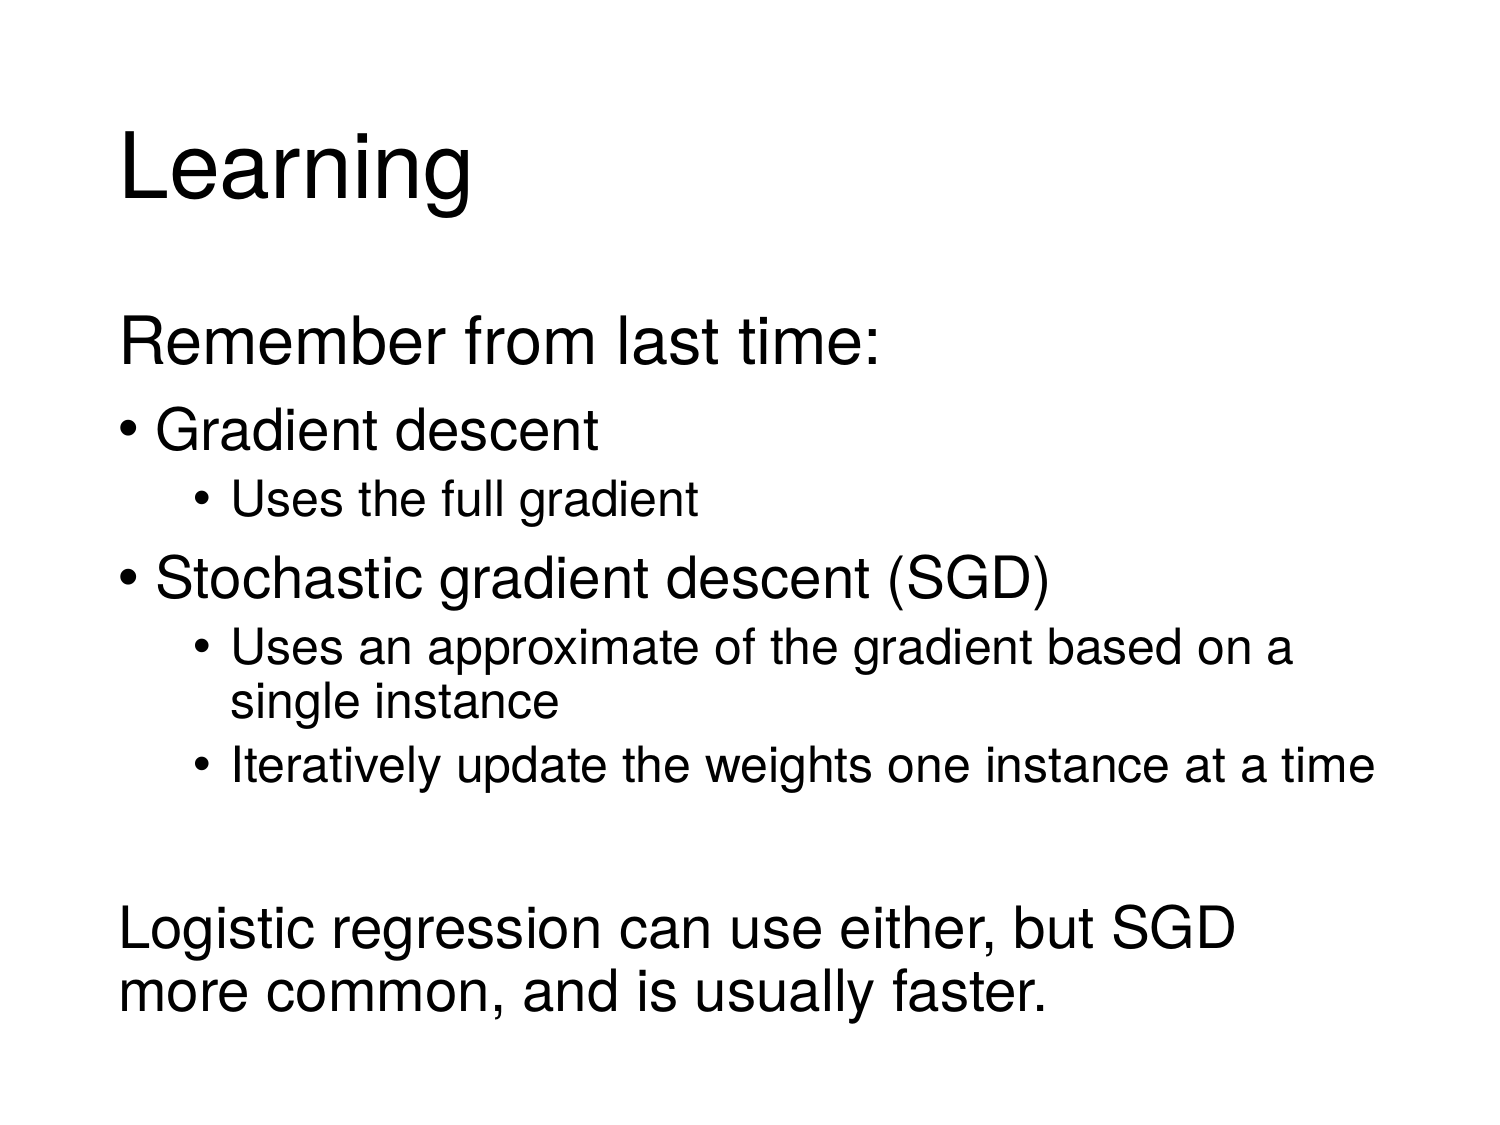

# Learning
Remember from last time:
Gradient descent
Uses the full gradient
Stochastic gradient descent (SGD)
Uses an approximate of the gradient based on a single instance
Iteratively update the weights one instance at a time

Logistic regression can use either, but SGD more common, and is usually faster.